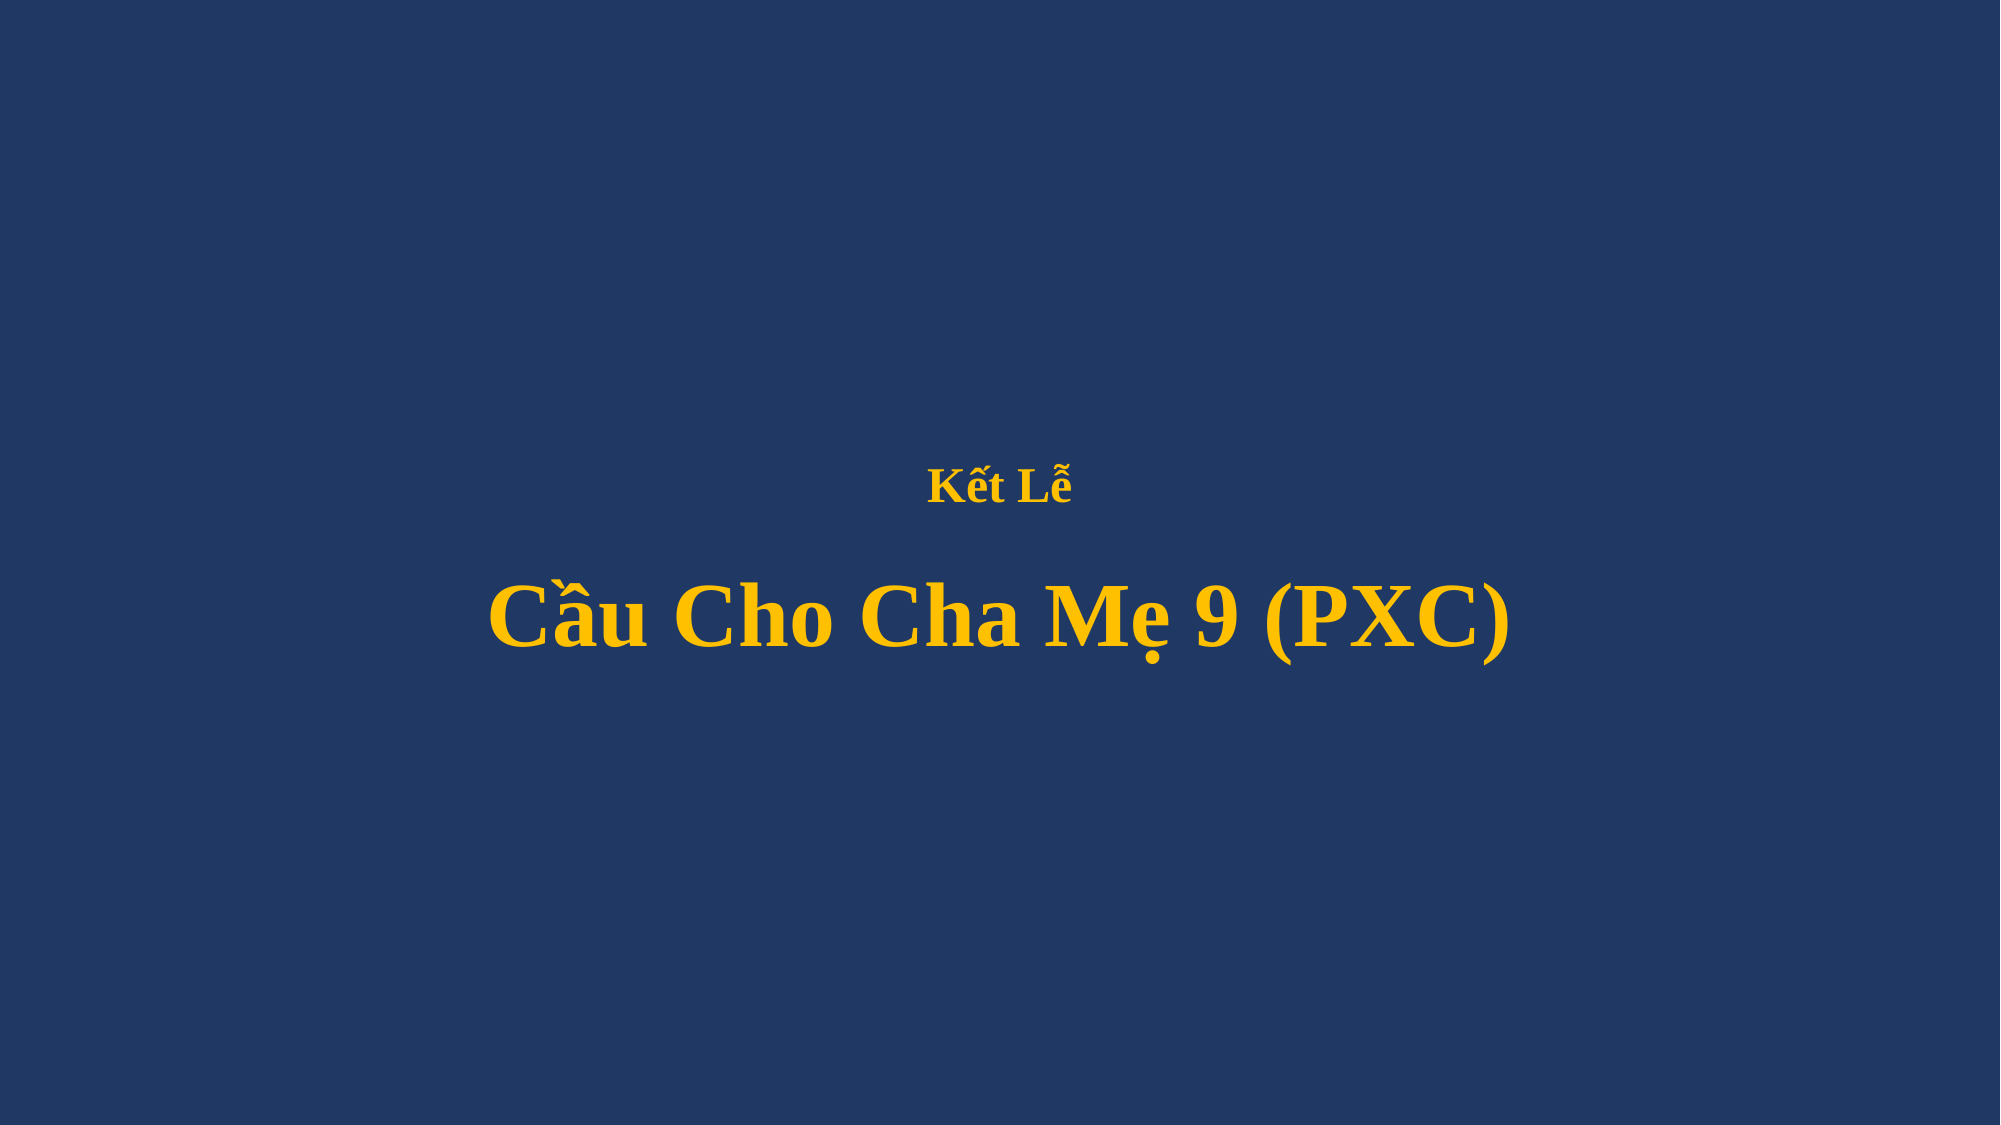

# Kết Lễ Cầu Cho Cha Mẹ 9 (PXC)